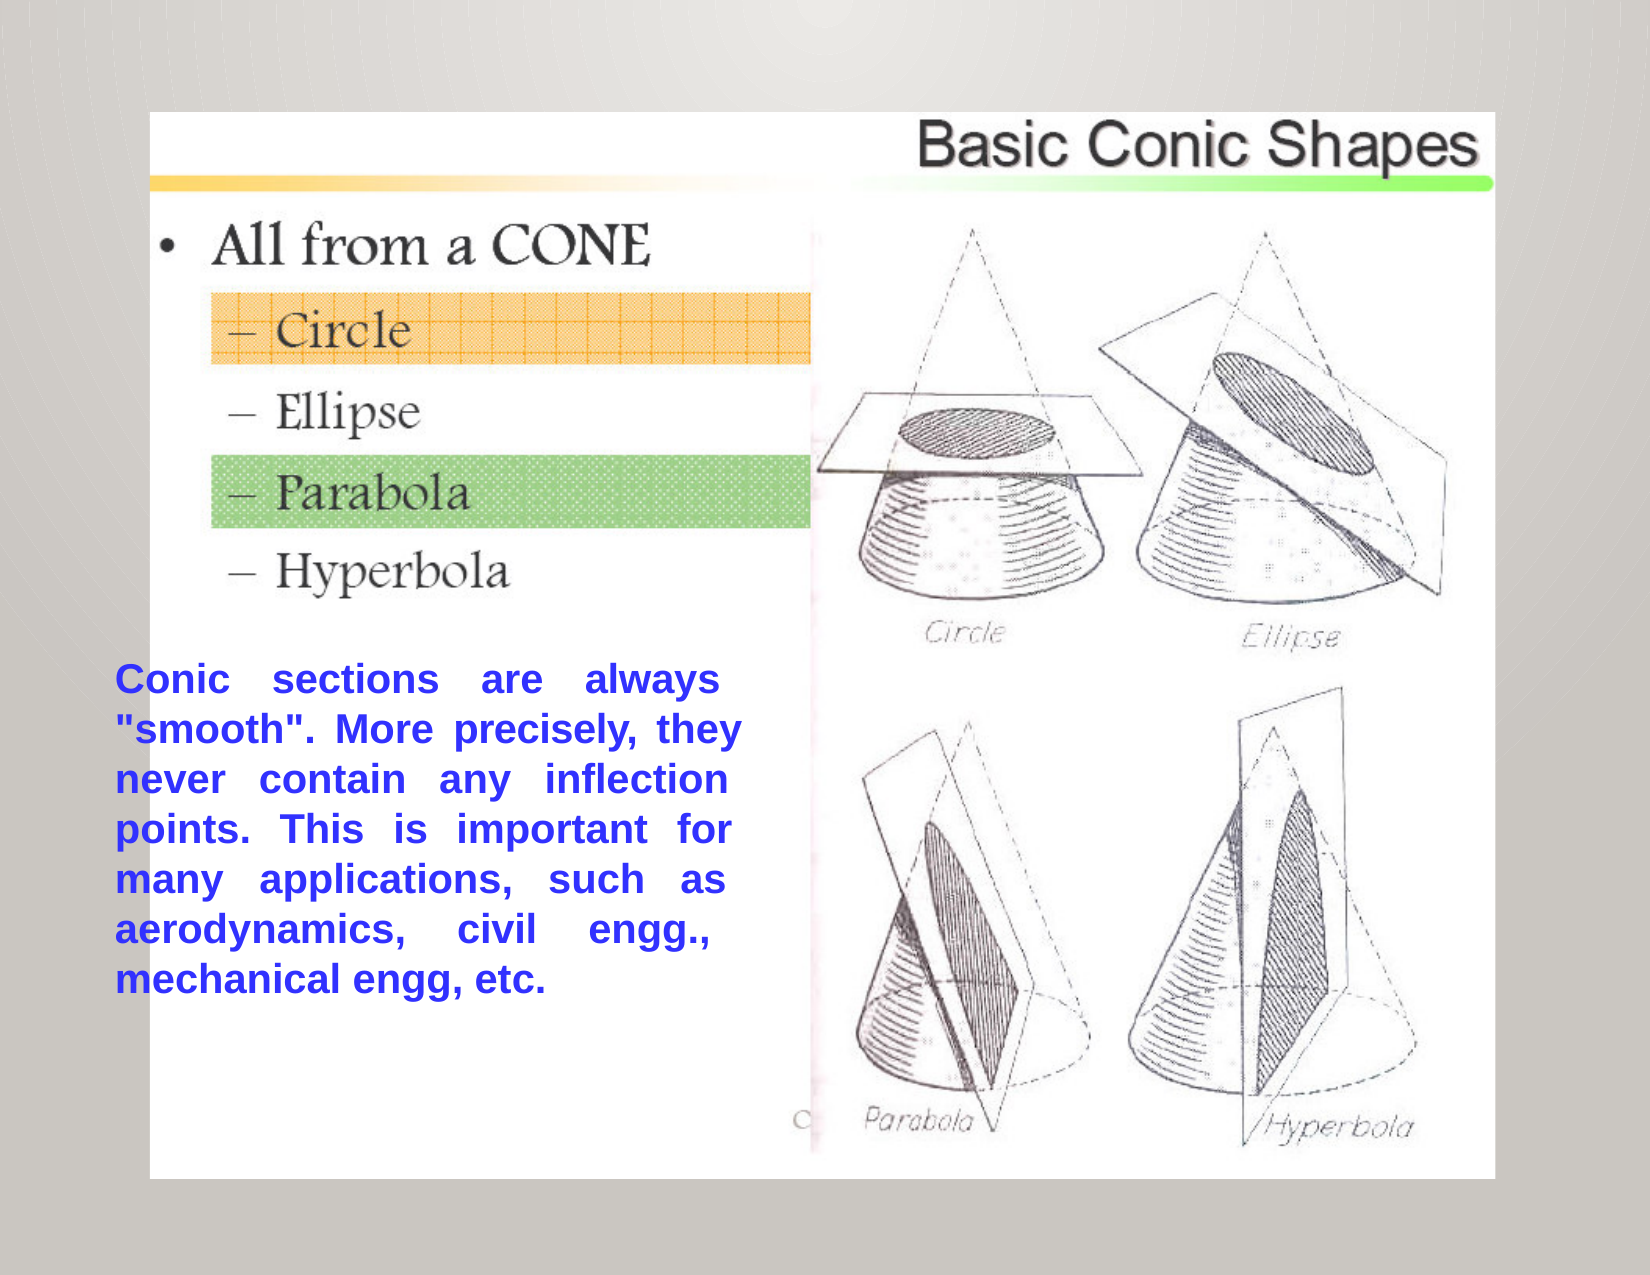

Conic sections are always  "smooth". More precisely, they  never contain any inflection  points. This is important for  many applications, such as  aerodynamics, civil engg.,  mechanical engg, etc.
22